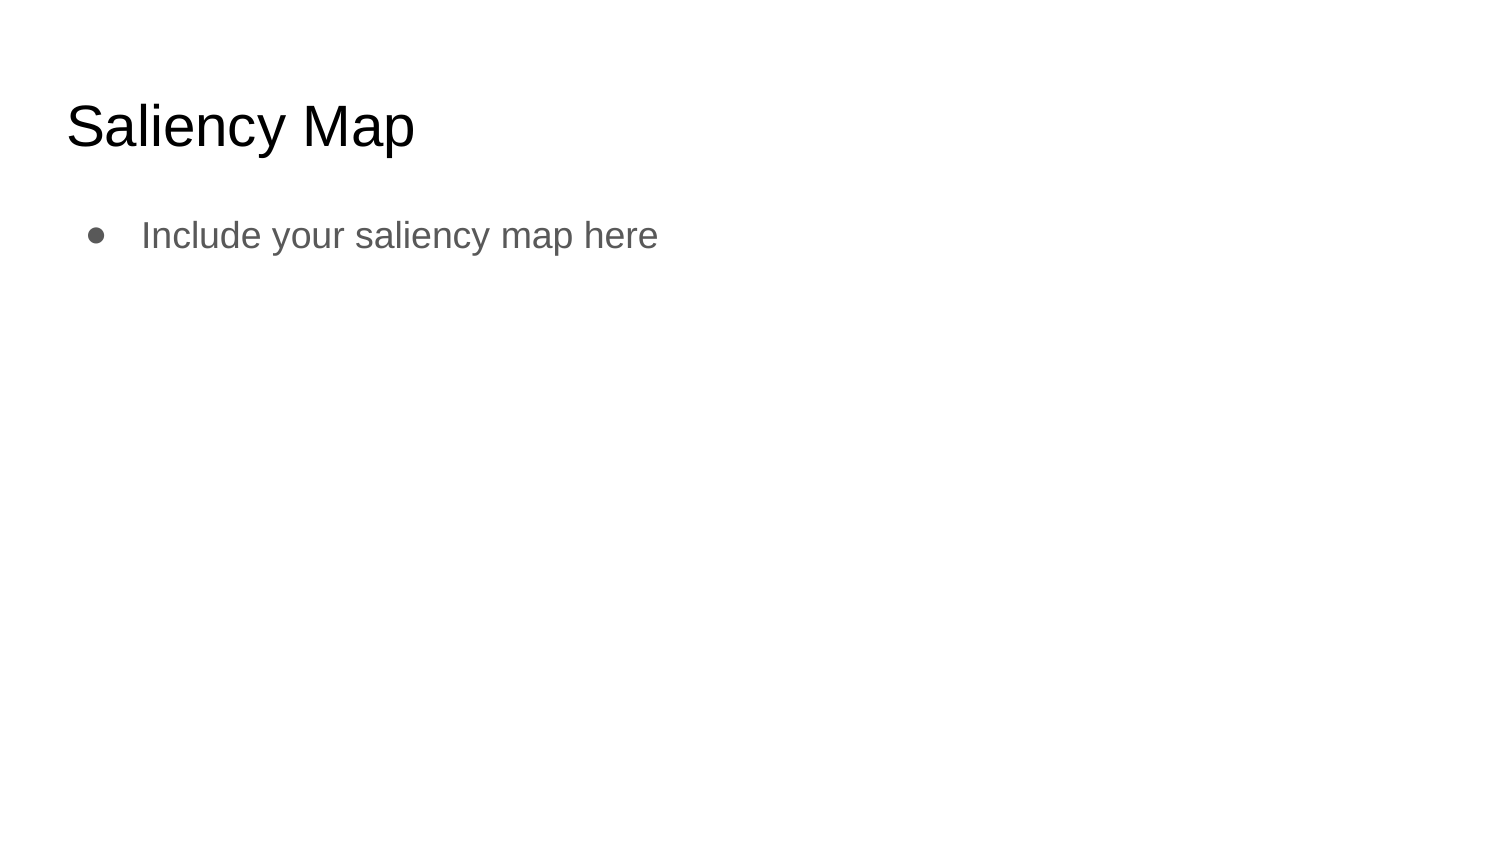

# Saliency Map
Include your saliency map here